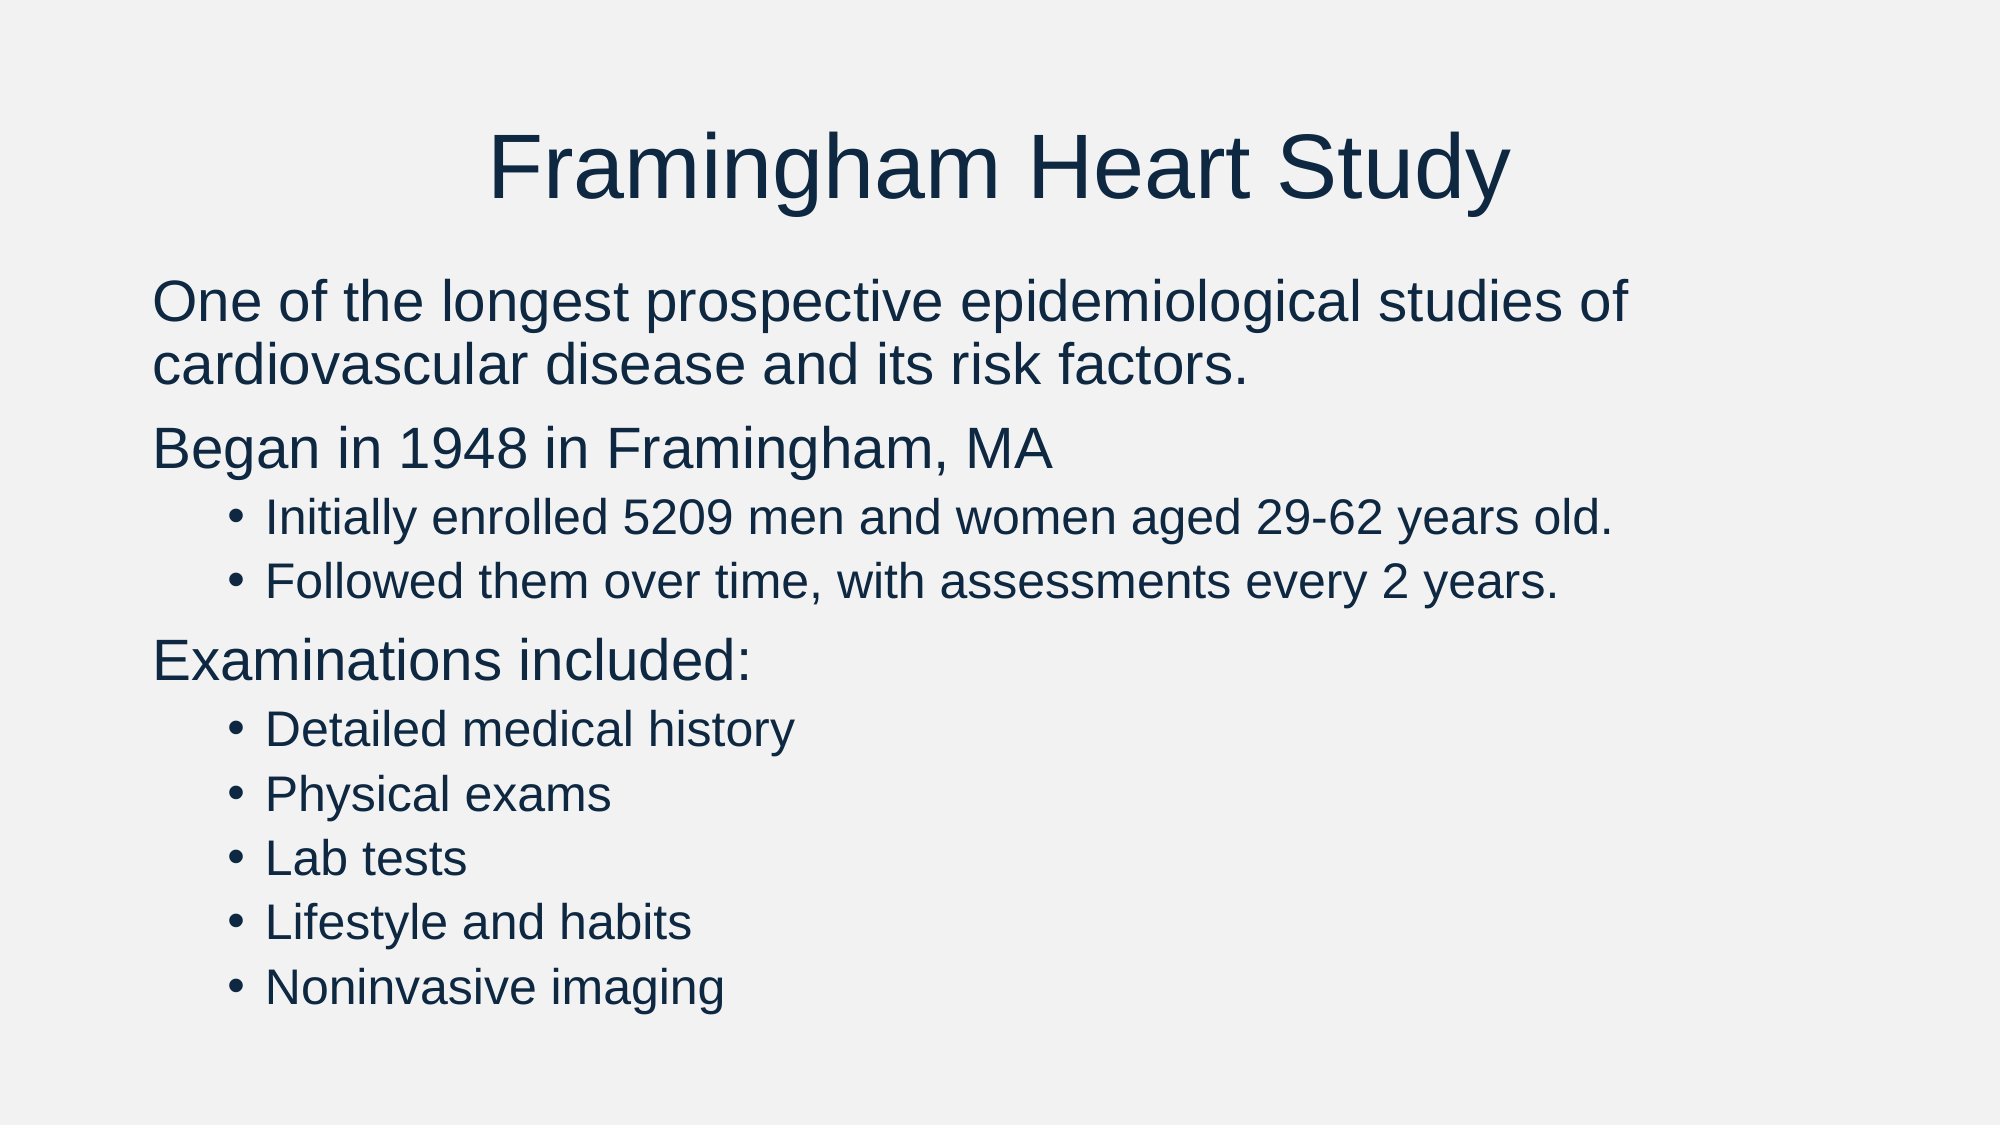

# Framingham Heart Study
One of the longest prospective epidemiological studies of cardiovascular disease and its risk factors.
Began in 1948 in Framingham, MA
Initially enrolled 5209 men and women aged 29-62 years old.
Followed them over time, with assessments every 2 years.
Examinations included:
Detailed medical history
Physical exams
Lab tests
Lifestyle and habits
Noninvasive imaging